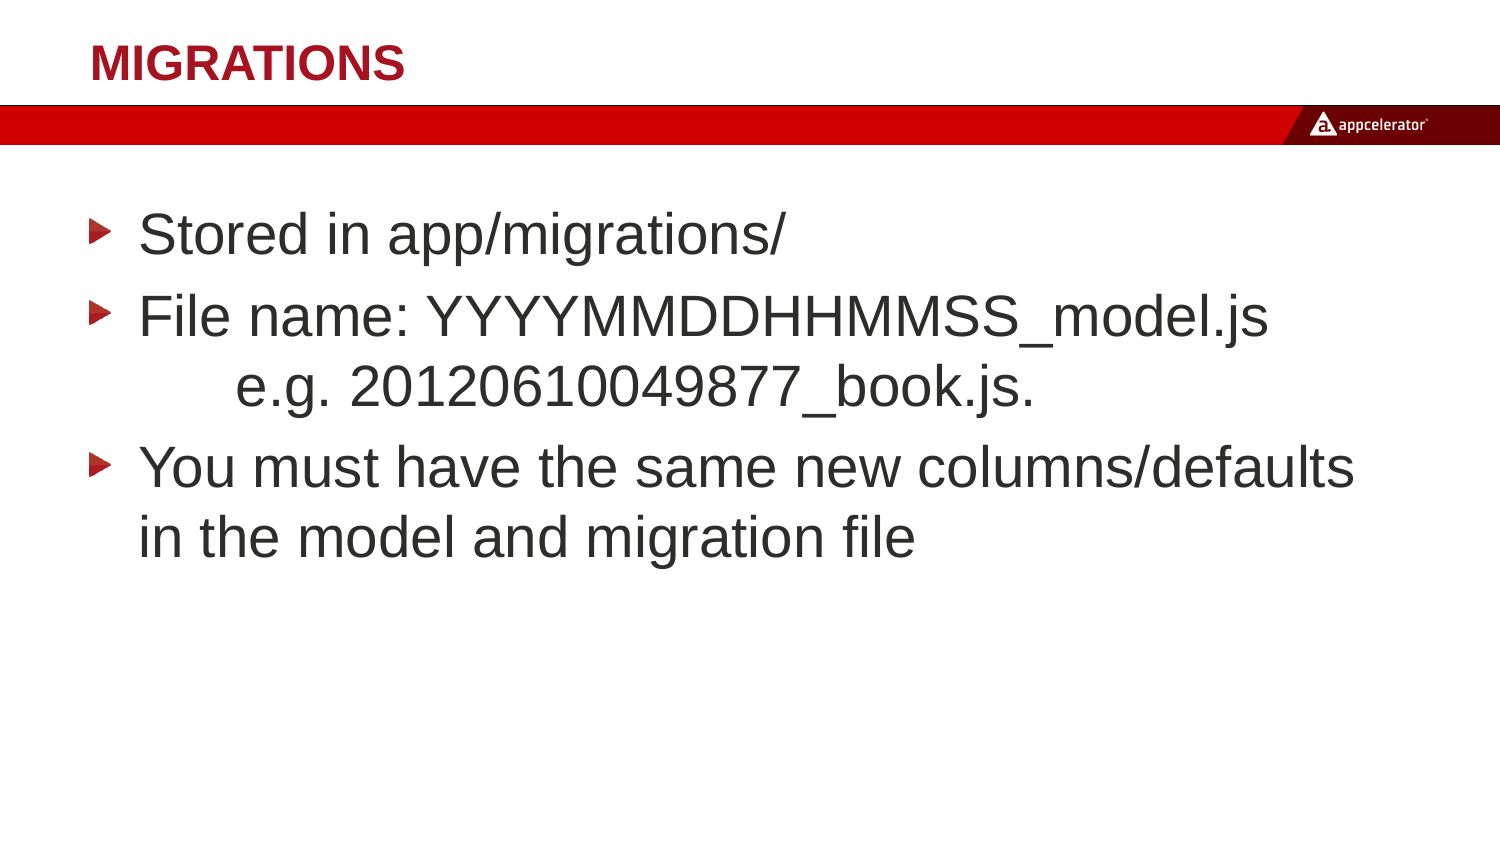

# Migrations
Stored in app/migrations/
File name: YYYYMMDDHHMMSS_model.js
      e.g. 20120610049877_book.js.
You must have the same new columns/defaults in the model and migration file